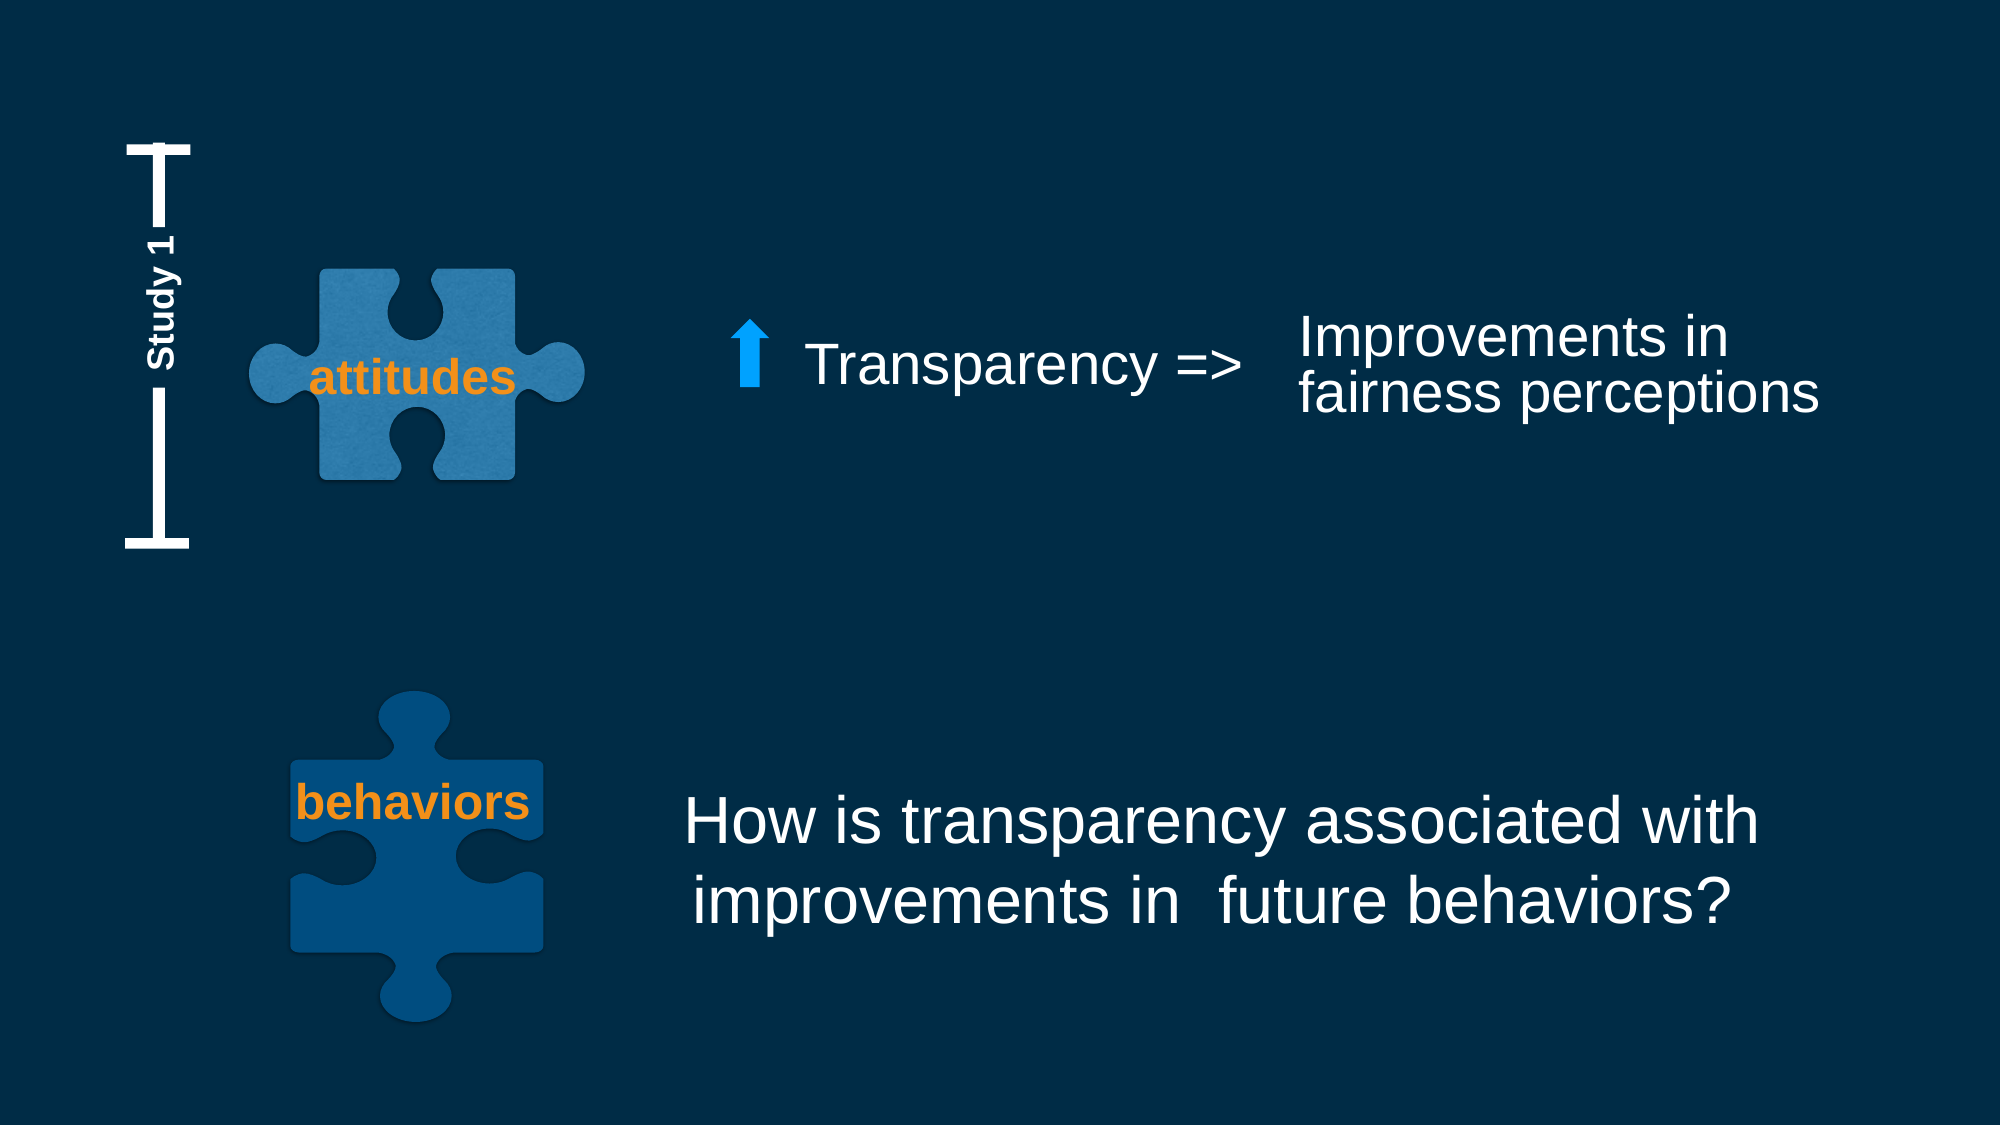

Study 1
Improvements in fairness perceptions

Transparency =>
attitudes

How is transparency associated with improvements in  future behaviors?
behaviors